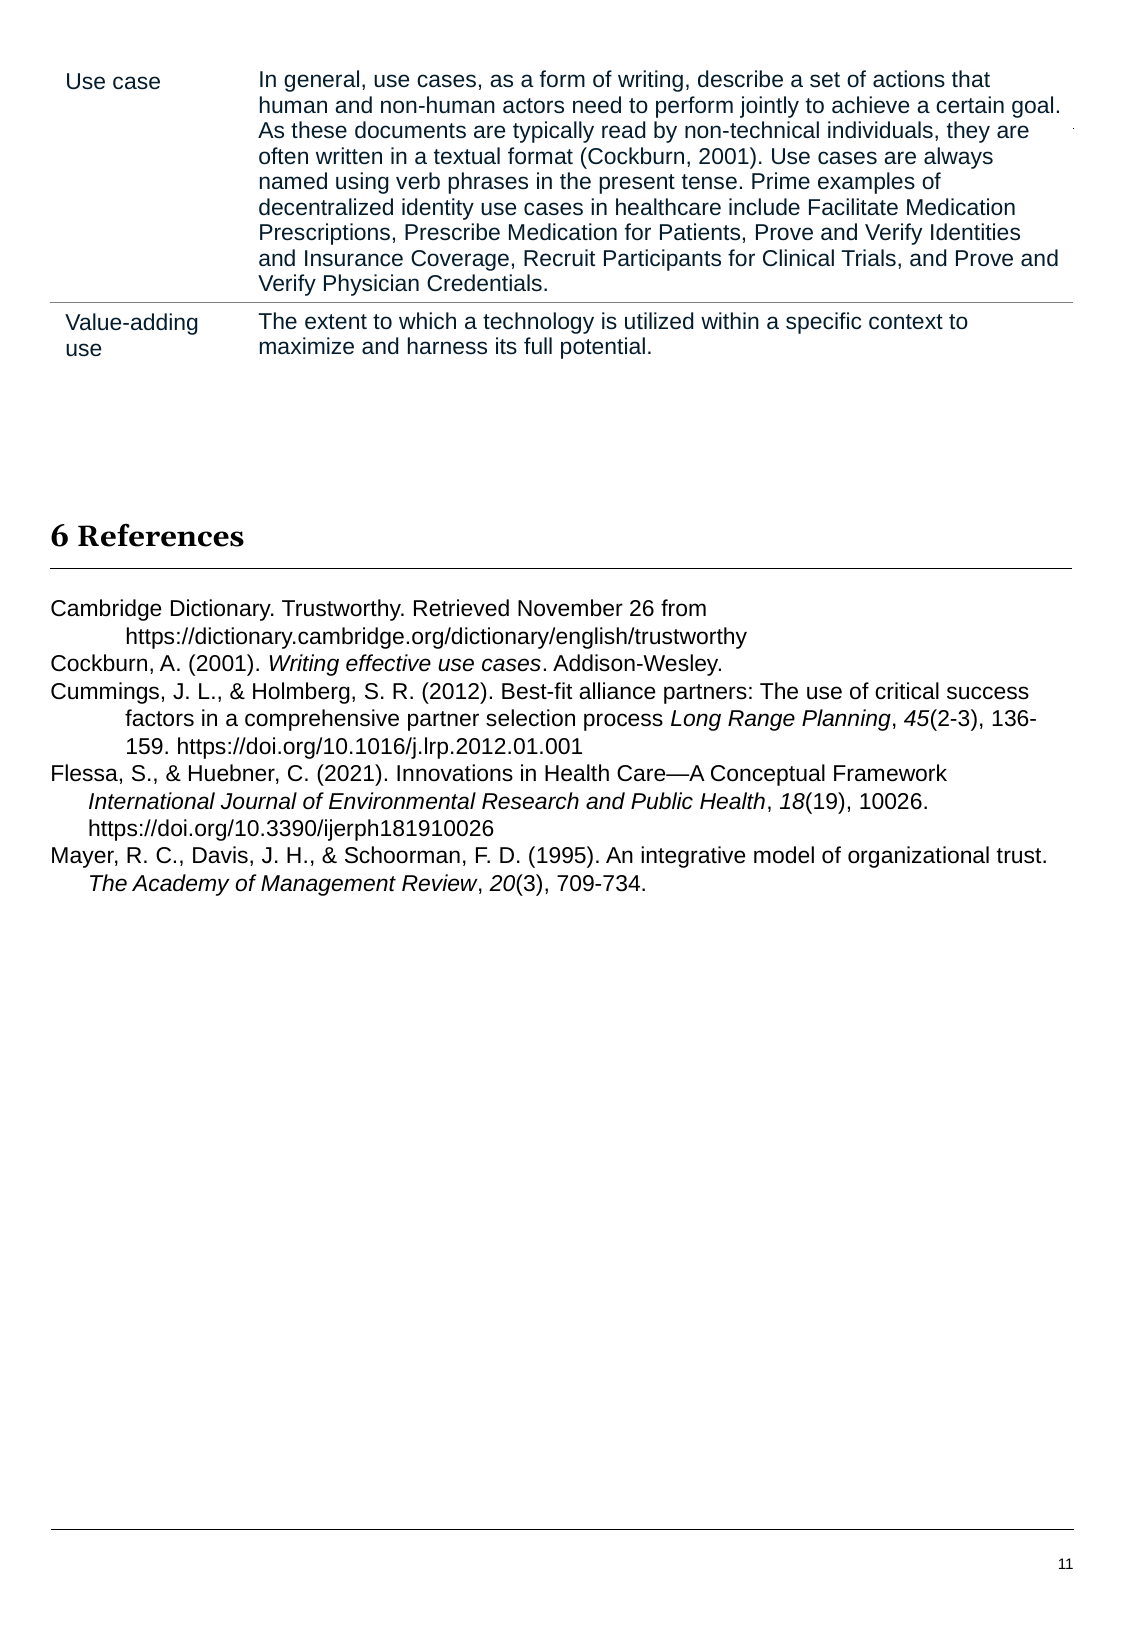

| Use case | In general, use cases, as a form of writing, describe a set of actions that human and non-human actors need to perform jointly to achieve a certain goal. As these documents are typically read by non-technical individuals, they are often written in a textual format (Cockburn, 2001). Use cases are always named using verb phrases in the present tense. Prime examples of decentralized identity use cases in healthcare include Facilitate Medication Prescriptions, Prescribe Medication for Patients, Prove and Verify Identities and Insurance Coverage, Recruit Participants for Clinical Trials, and Prove and Verify Physician Credentials. |
| --- | --- |
| Value-adding use | The extent to which a technology is utilized within a specific context to maximize and harness its full potential. |

6 References
Cambridge Dictionary. Trustworthy. Retrieved November 26 from https://dictionary.cambridge.org/dictionary/english/trustworthy
Cockburn, A. (2001). Writing effective use cases. Addison-Wesley.
Cummings, J. L., & Holmberg, S. R. (2012). Best-fit alliance partners: The use of critical success factors in a comprehensive partner selection process Long Range Planning, 45(2-3), 136-159. https://doi.org/10.1016/j.lrp.2012.01.001
Flessa, S., & Huebner, C. (2021). Innovations in Health Care—A Conceptual Framework International Journal of Environmental Research and Public Health, 18(19), 10026. https://doi.org/10.3390/ijerph181910026
Mayer, R. C., Davis, J. H., & Schoorman, F. D. (1995). An integrative model of organizational trust. The Academy of Management Review, 20(3), 709-734.